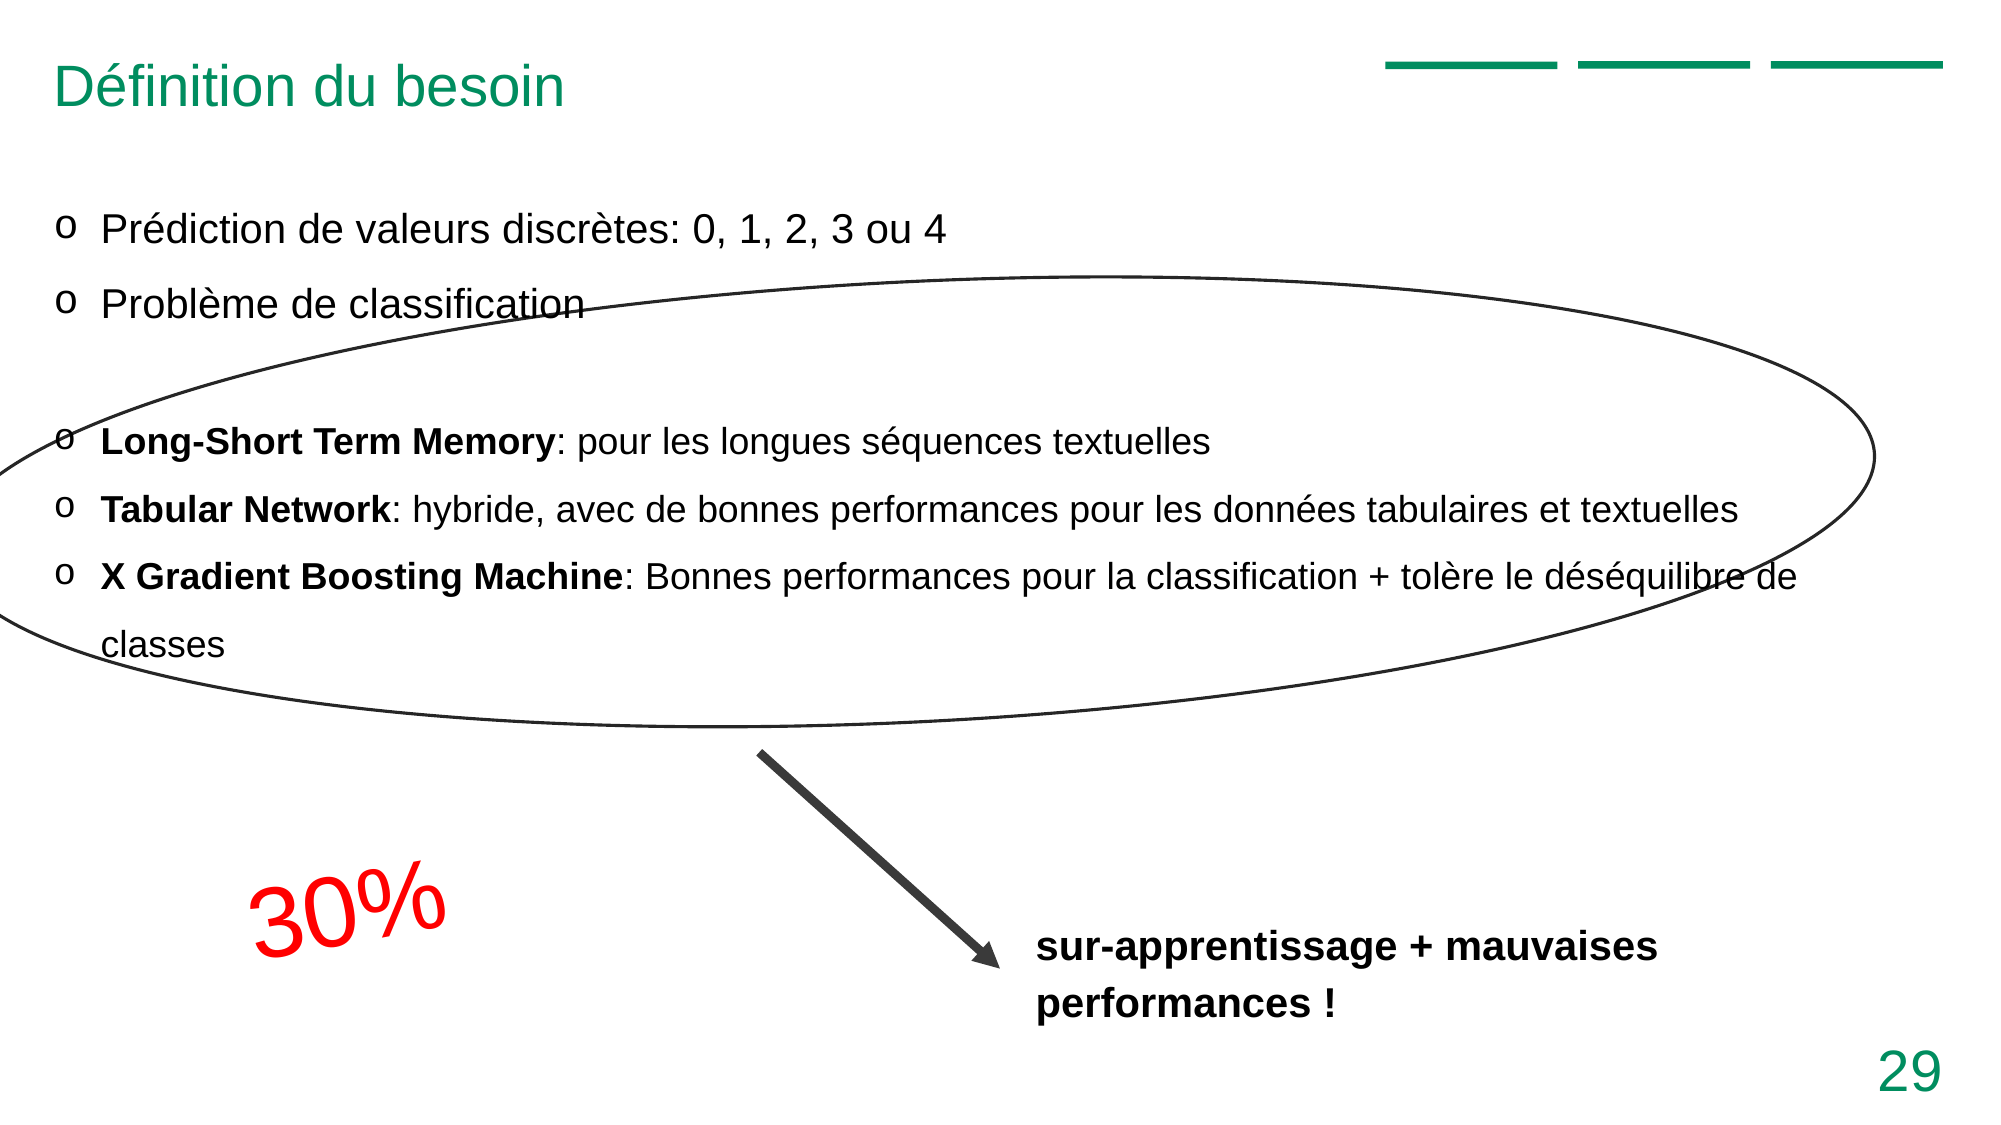

# Définition du besoin
Prédiction de valeurs discrètes: 0, 1, 2, 3 ou 4
Problème de classification

Long-Short Term Memory: pour les longues séquences textuelles
Tabular Network: hybride, avec de bonnes performances pour les données tabulaires et textuelles
X Gradient Boosting Machine: Bonnes performances pour la classification + tolère le déséquilibre de classes

30%
sur-apprentissage + mauvaises performances !
29